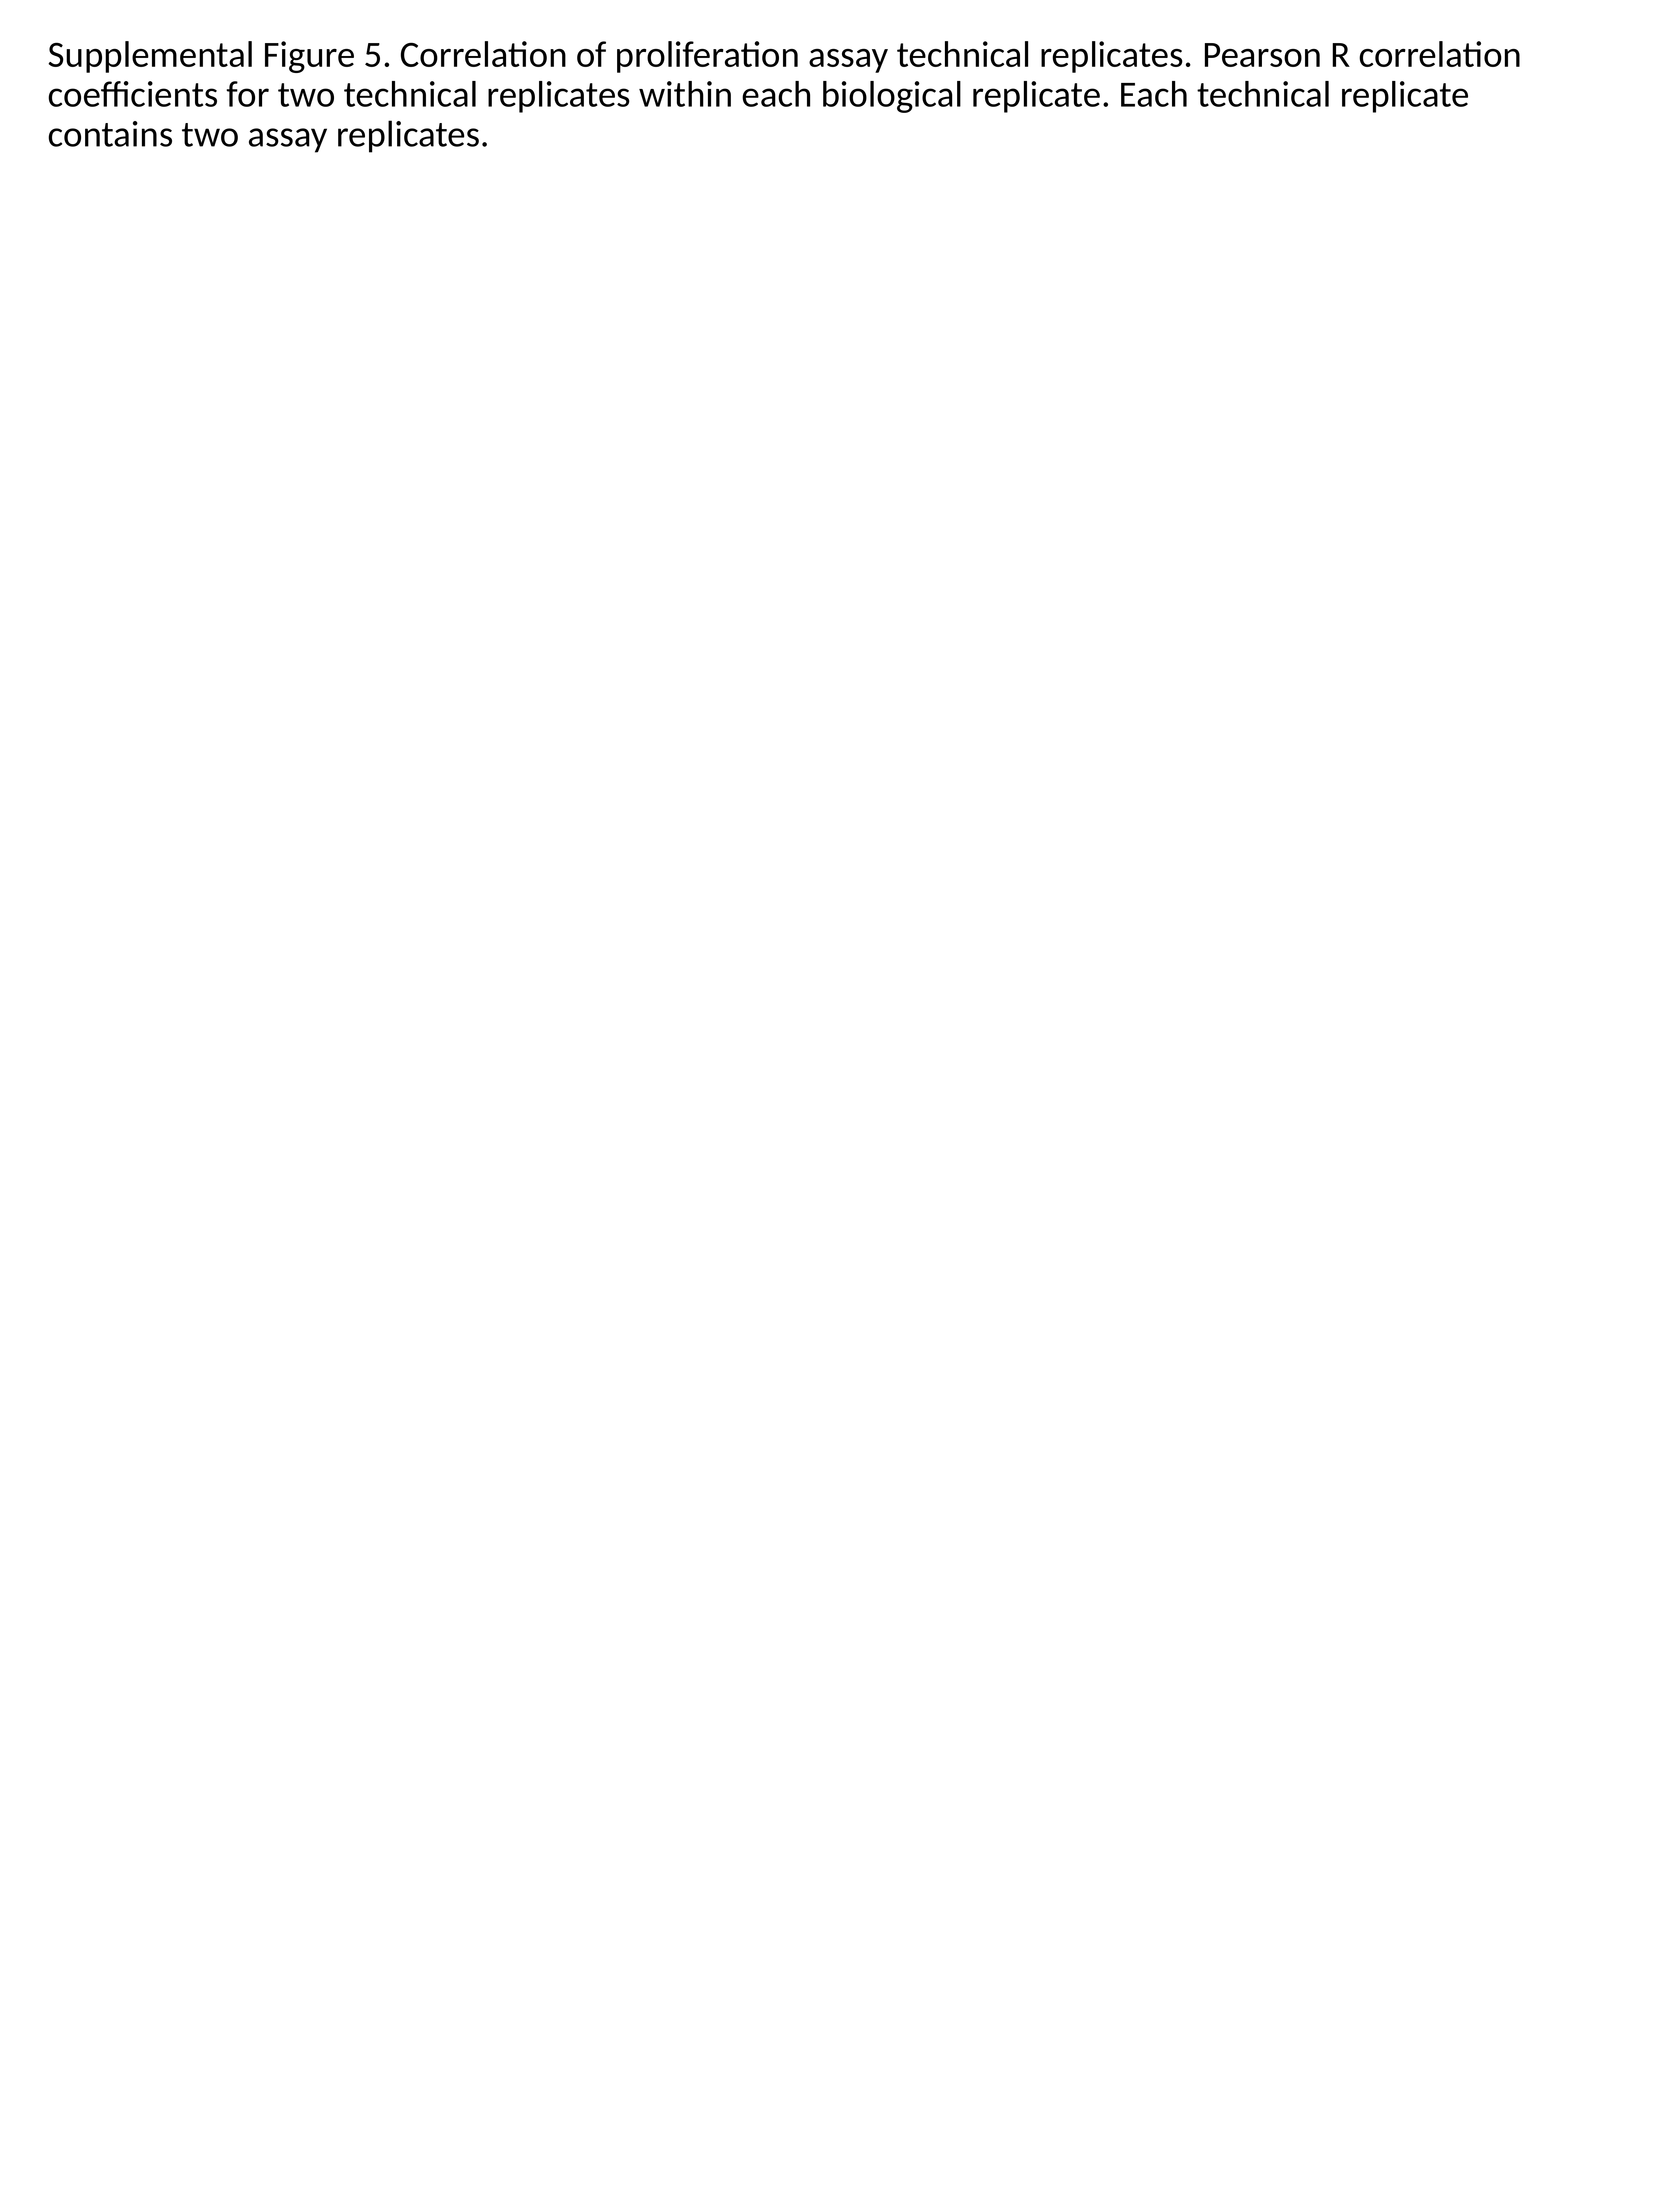

Supplemental Figure 5. Correlation of proliferation assay technical replicates. Pearson R correlation coefficients for two technical replicates within each biological replicate. Each technical replicate contains two assay replicates.